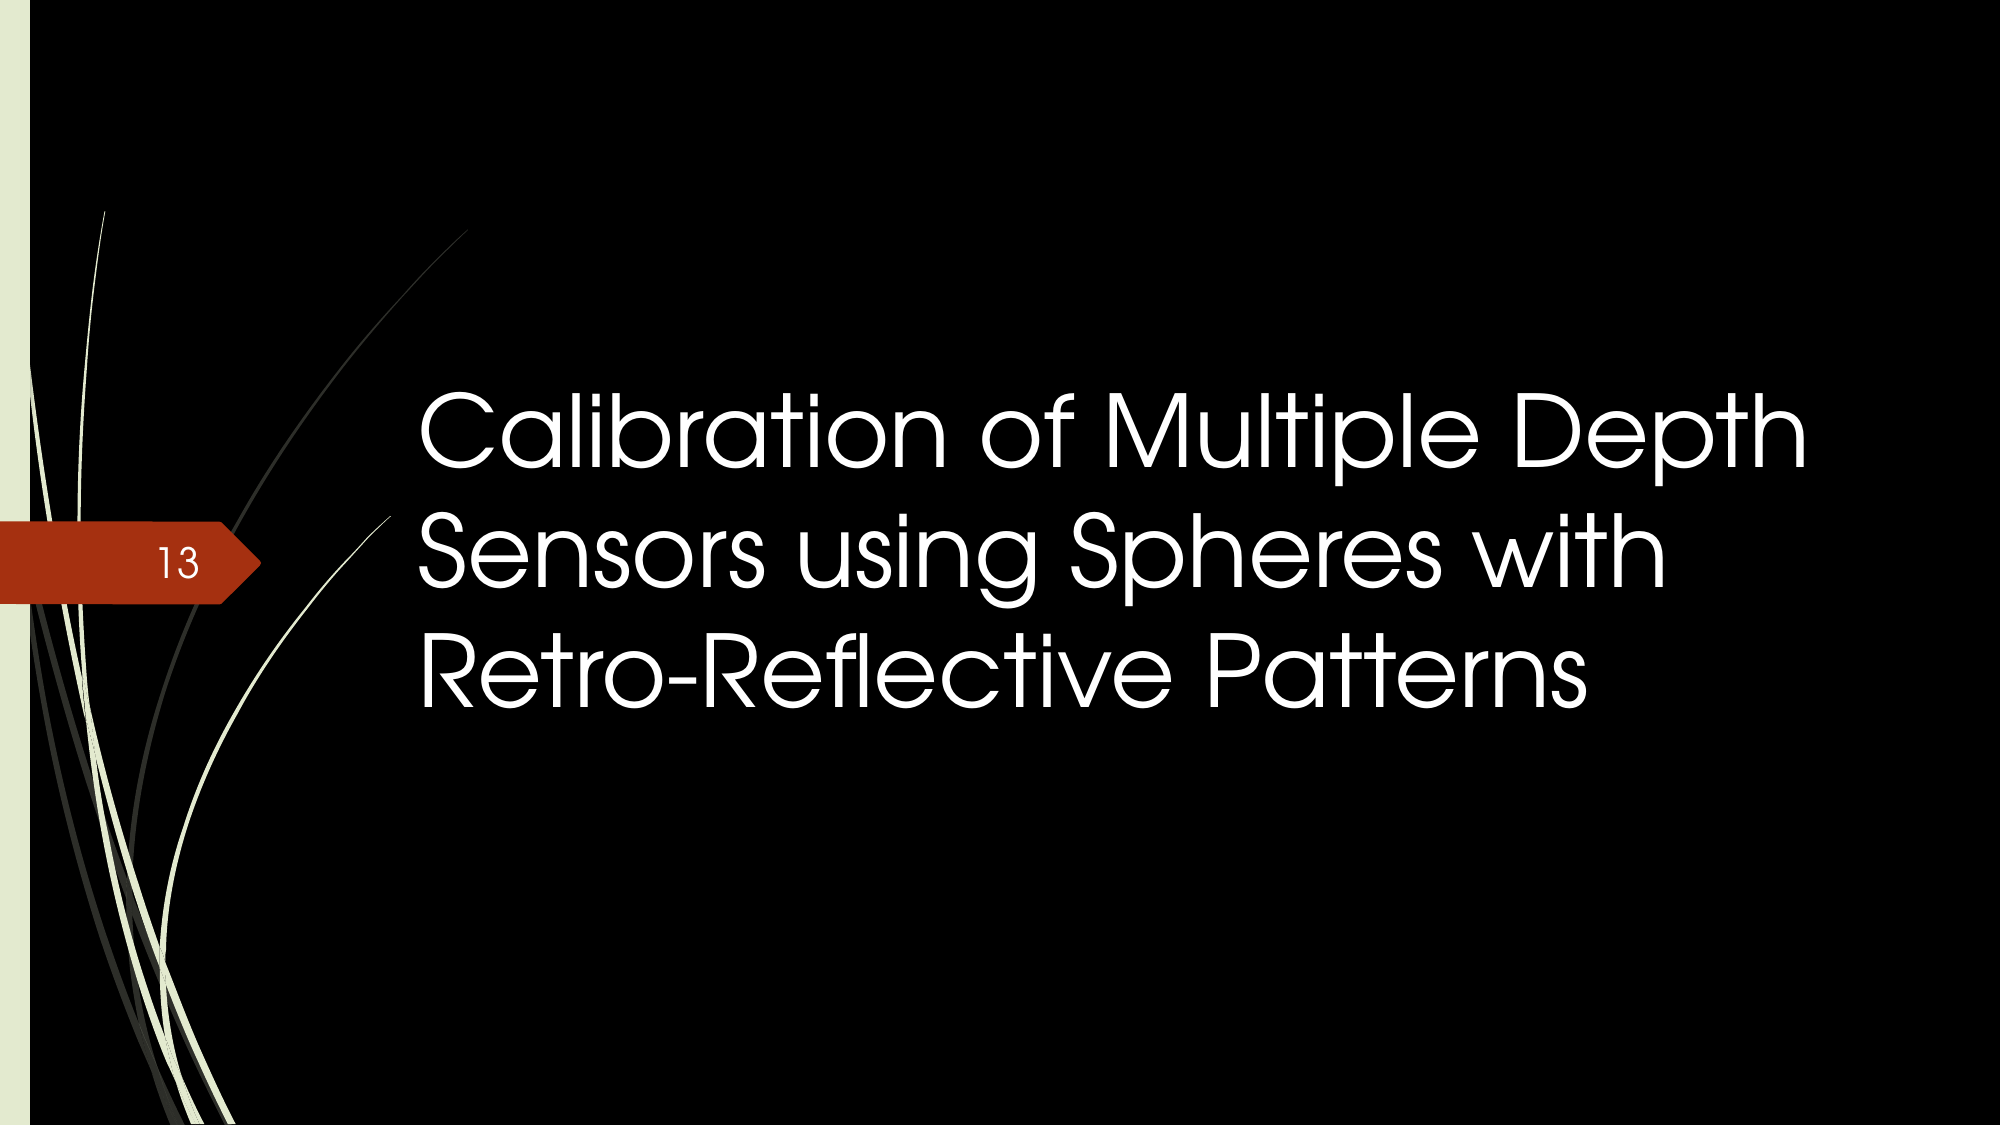

# Calibration of Multiple Depth Sensors using Spheres with Retro-Reflective Patterns
13